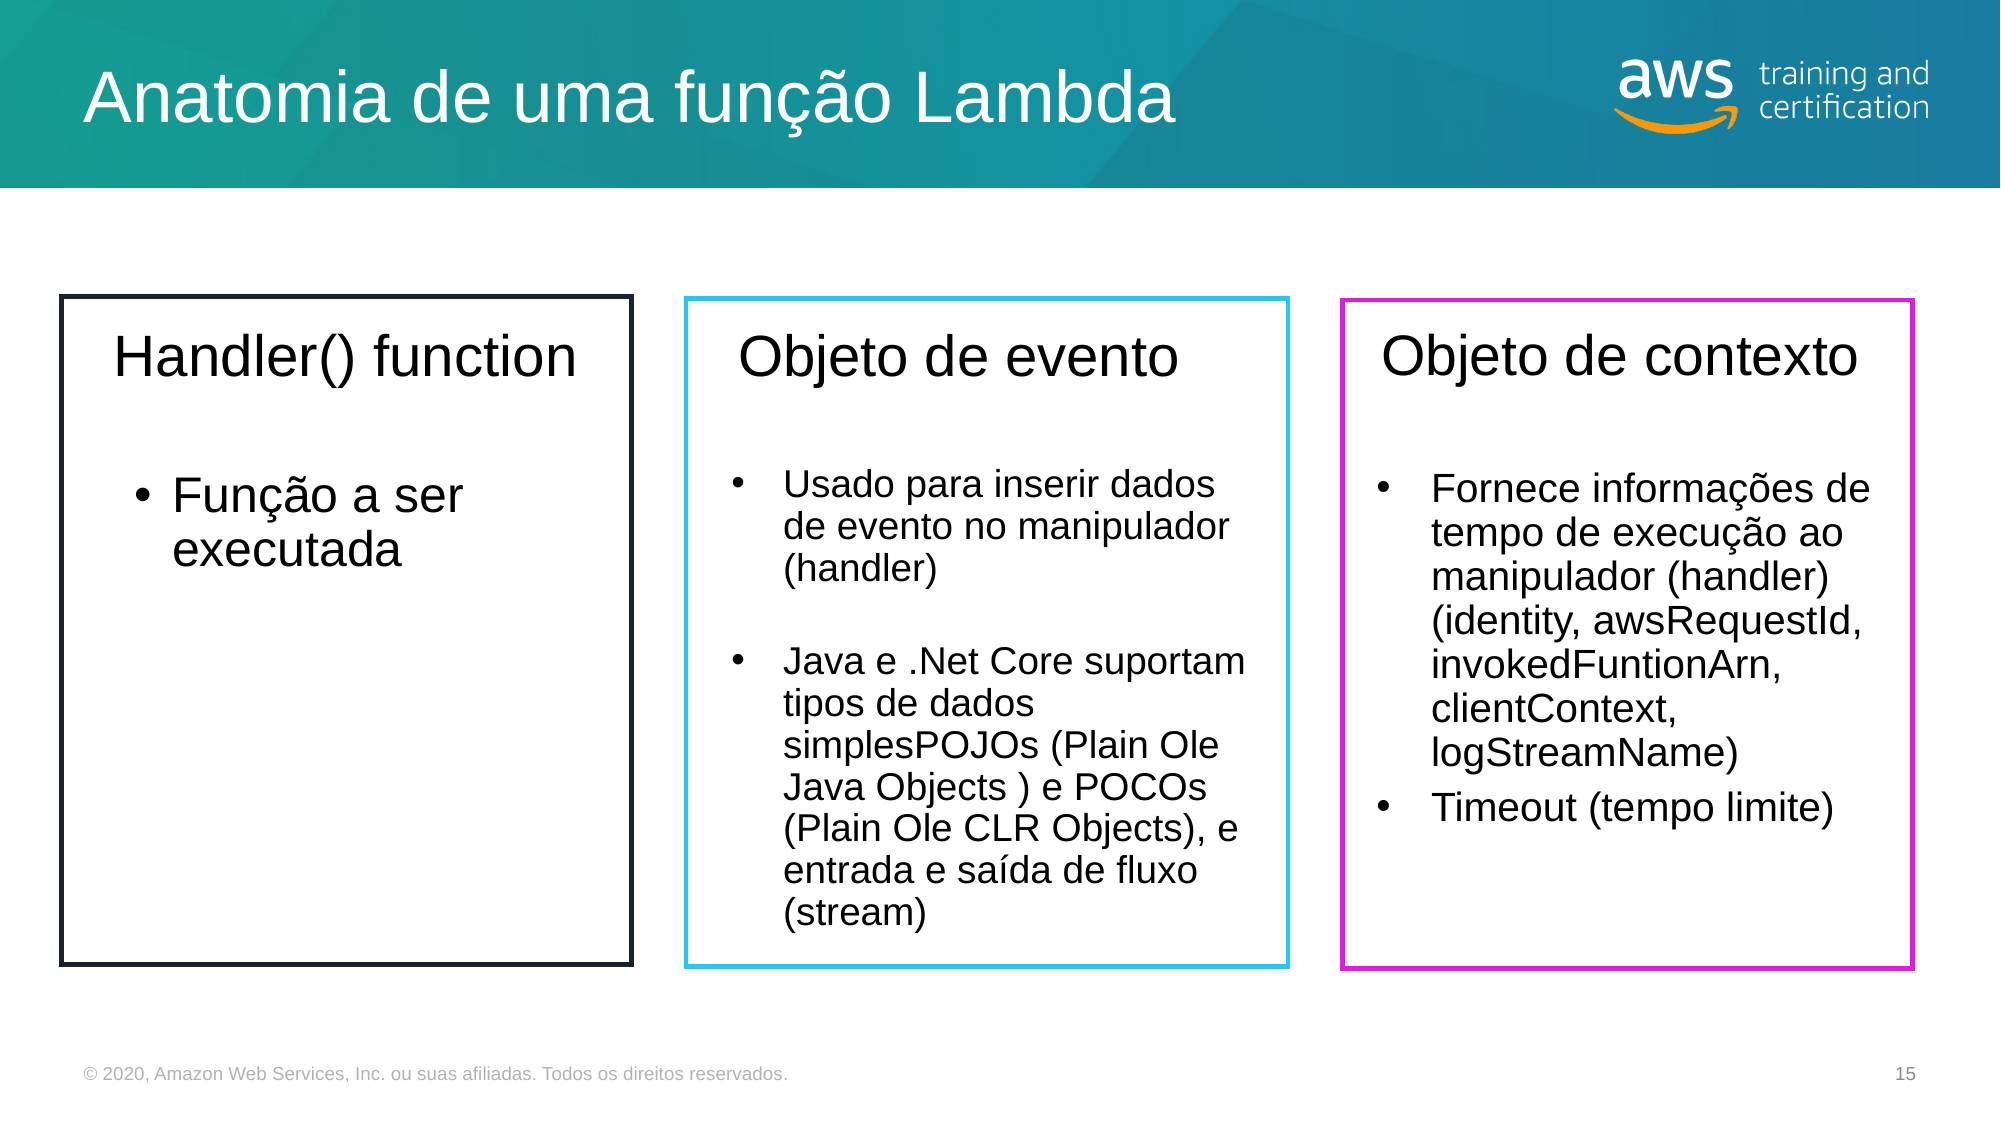

# Anatomia de uma função Lambda

Handler() function
Função a ser executada
Objeto de evento
Usado para inserir dados de evento no manipulador (handler)
Java e .Net Core suportam tipos de dados simplesPOJOs (Plain Ole Java Objects ) e POCOs (Plain Ole CLR Objects), e  entrada e saída de fluxo (stream)
    Objeto de contexto
Fornece informações de tempo de execução ao manipulador (handler)
(identity, awsRequestId, invokedFuntionArn, clientContext, logStreamName)
Timeout (tempo limite)
© 2020, Amazon Web Services, Inc. ou suas afiliadas. Todos os direitos reservados.
15